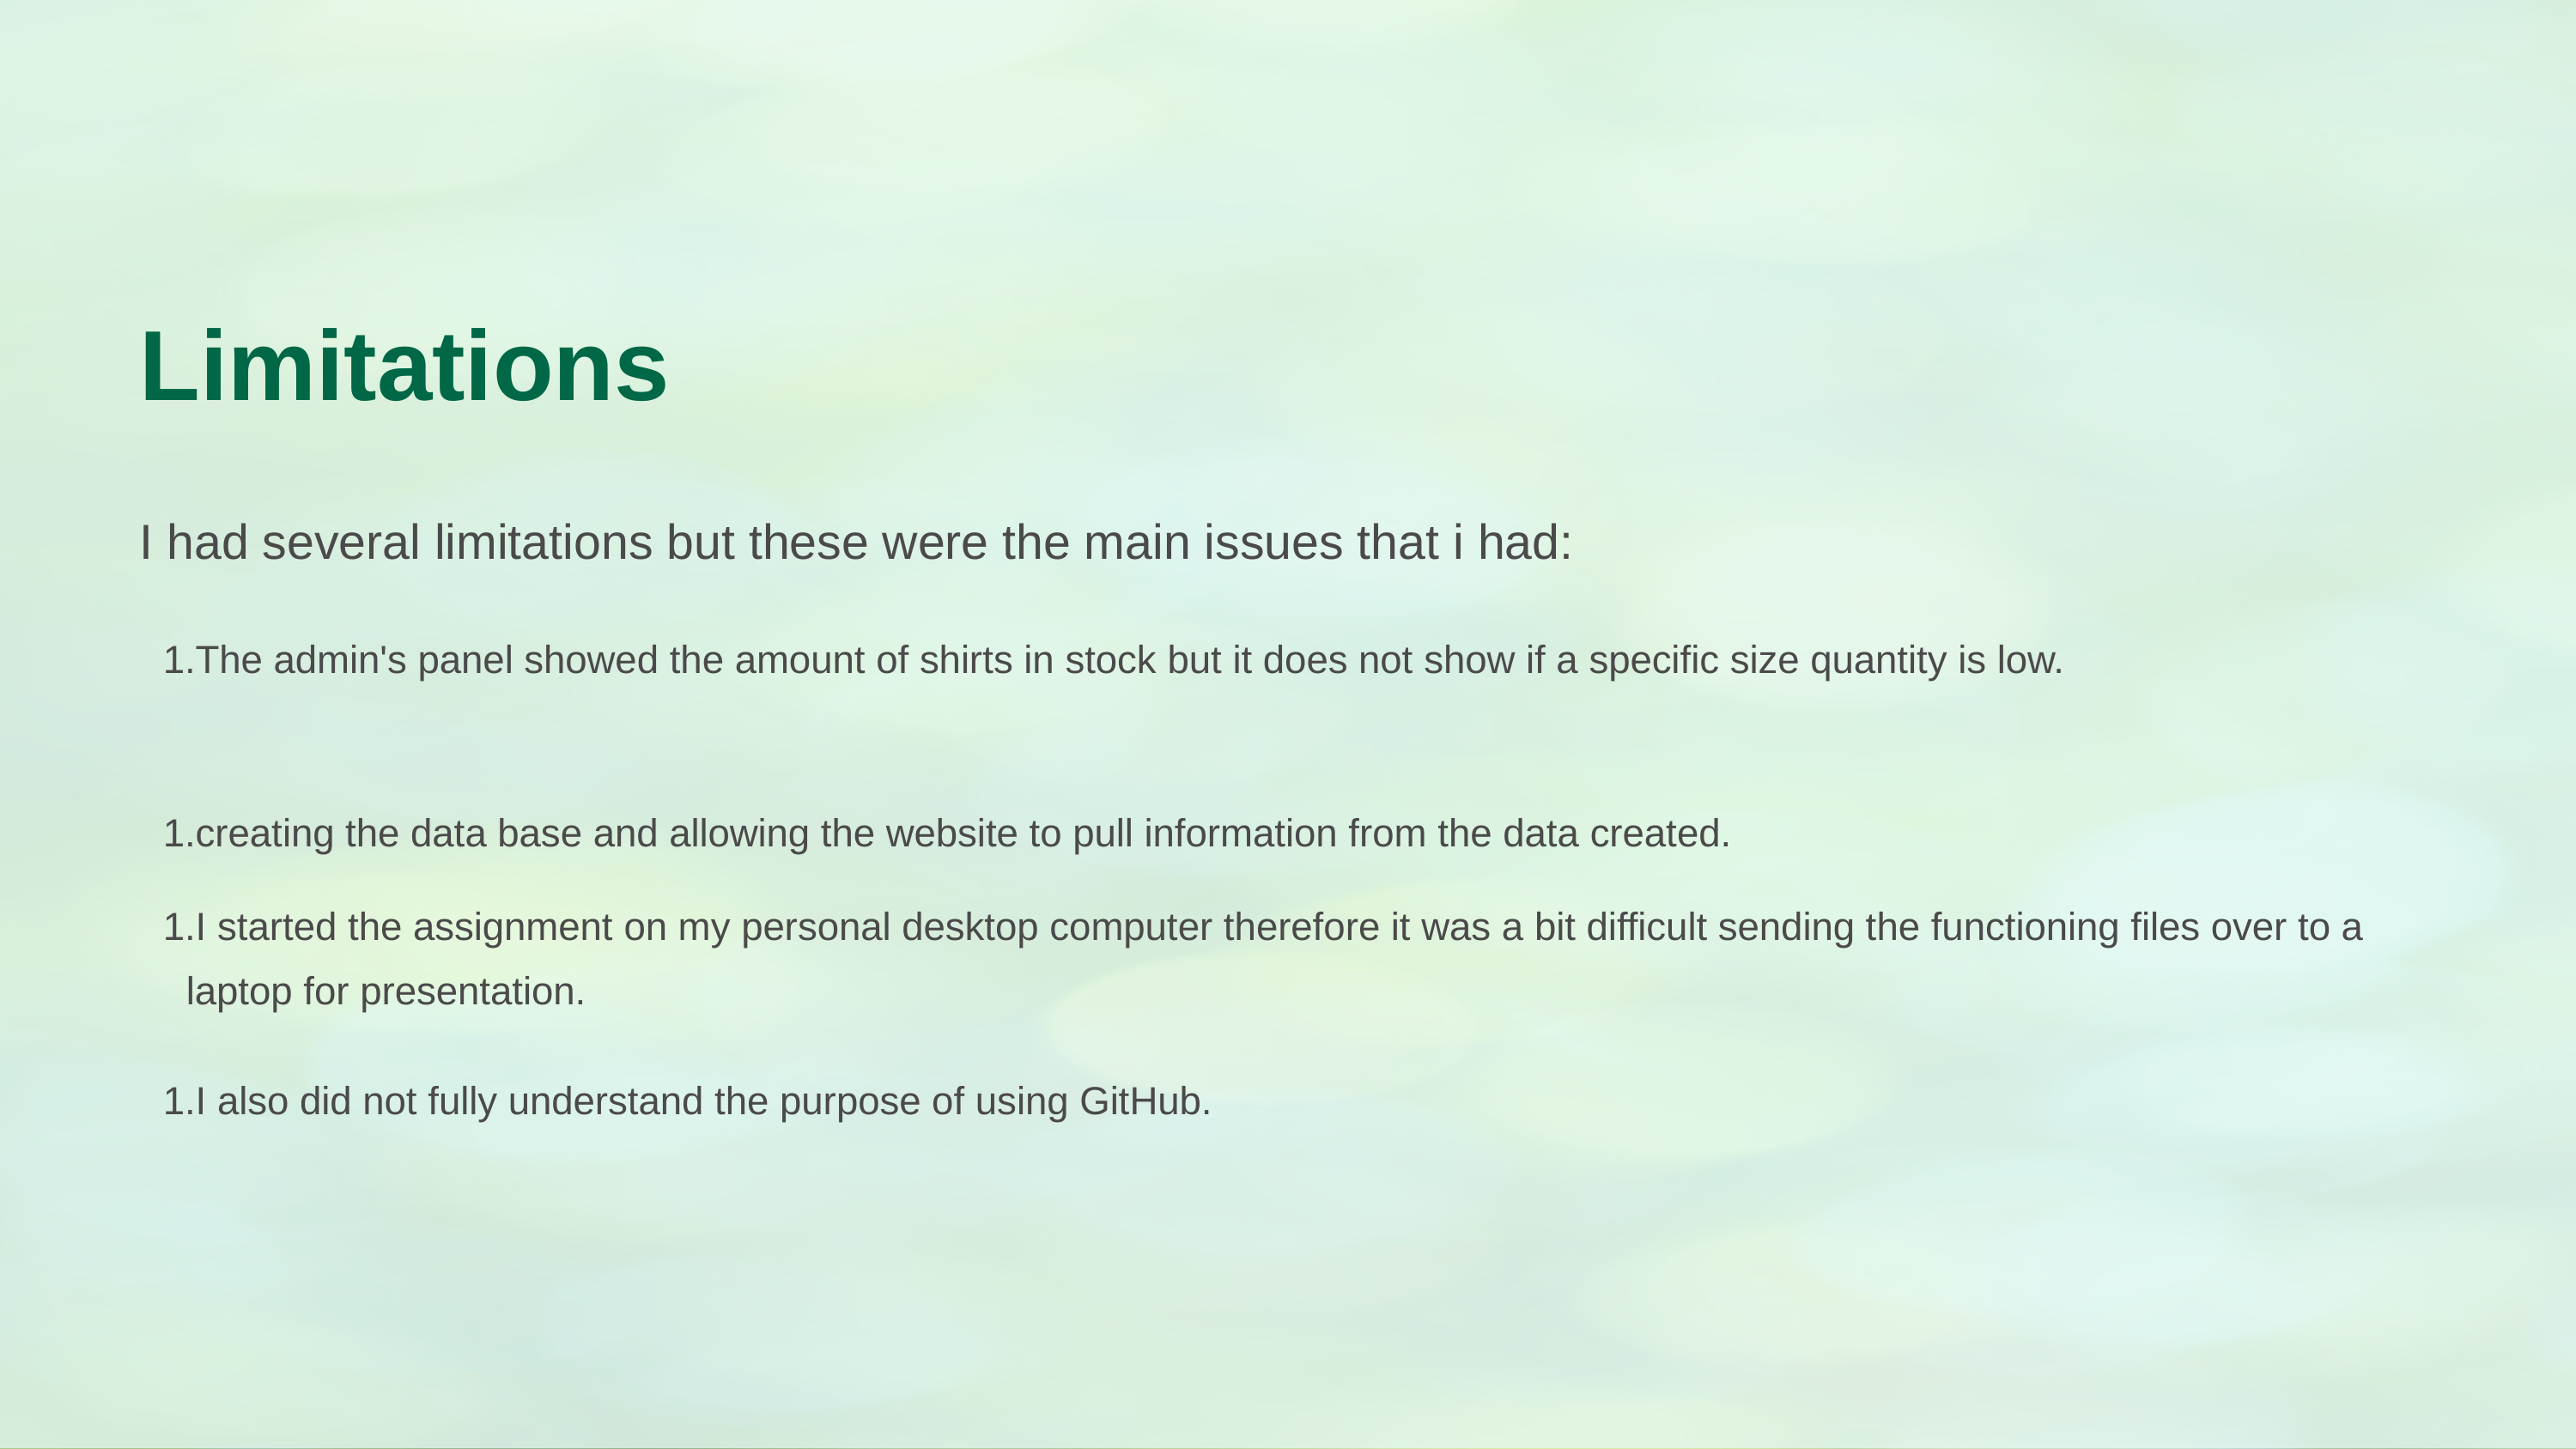

Limitations

I had several limitations but these were the main issues that i had:

The admin's panel showed the amount of shirts in stock but it does not show if a specific size quantity is low.

creating the data base and allowing the website to pull information from the data created.

I started the assignment on my personal desktop computer therefore it was a bit difficult sending the functioning files over to a laptop for presentation.

I also did not fully understand the purpose of using GitHub.